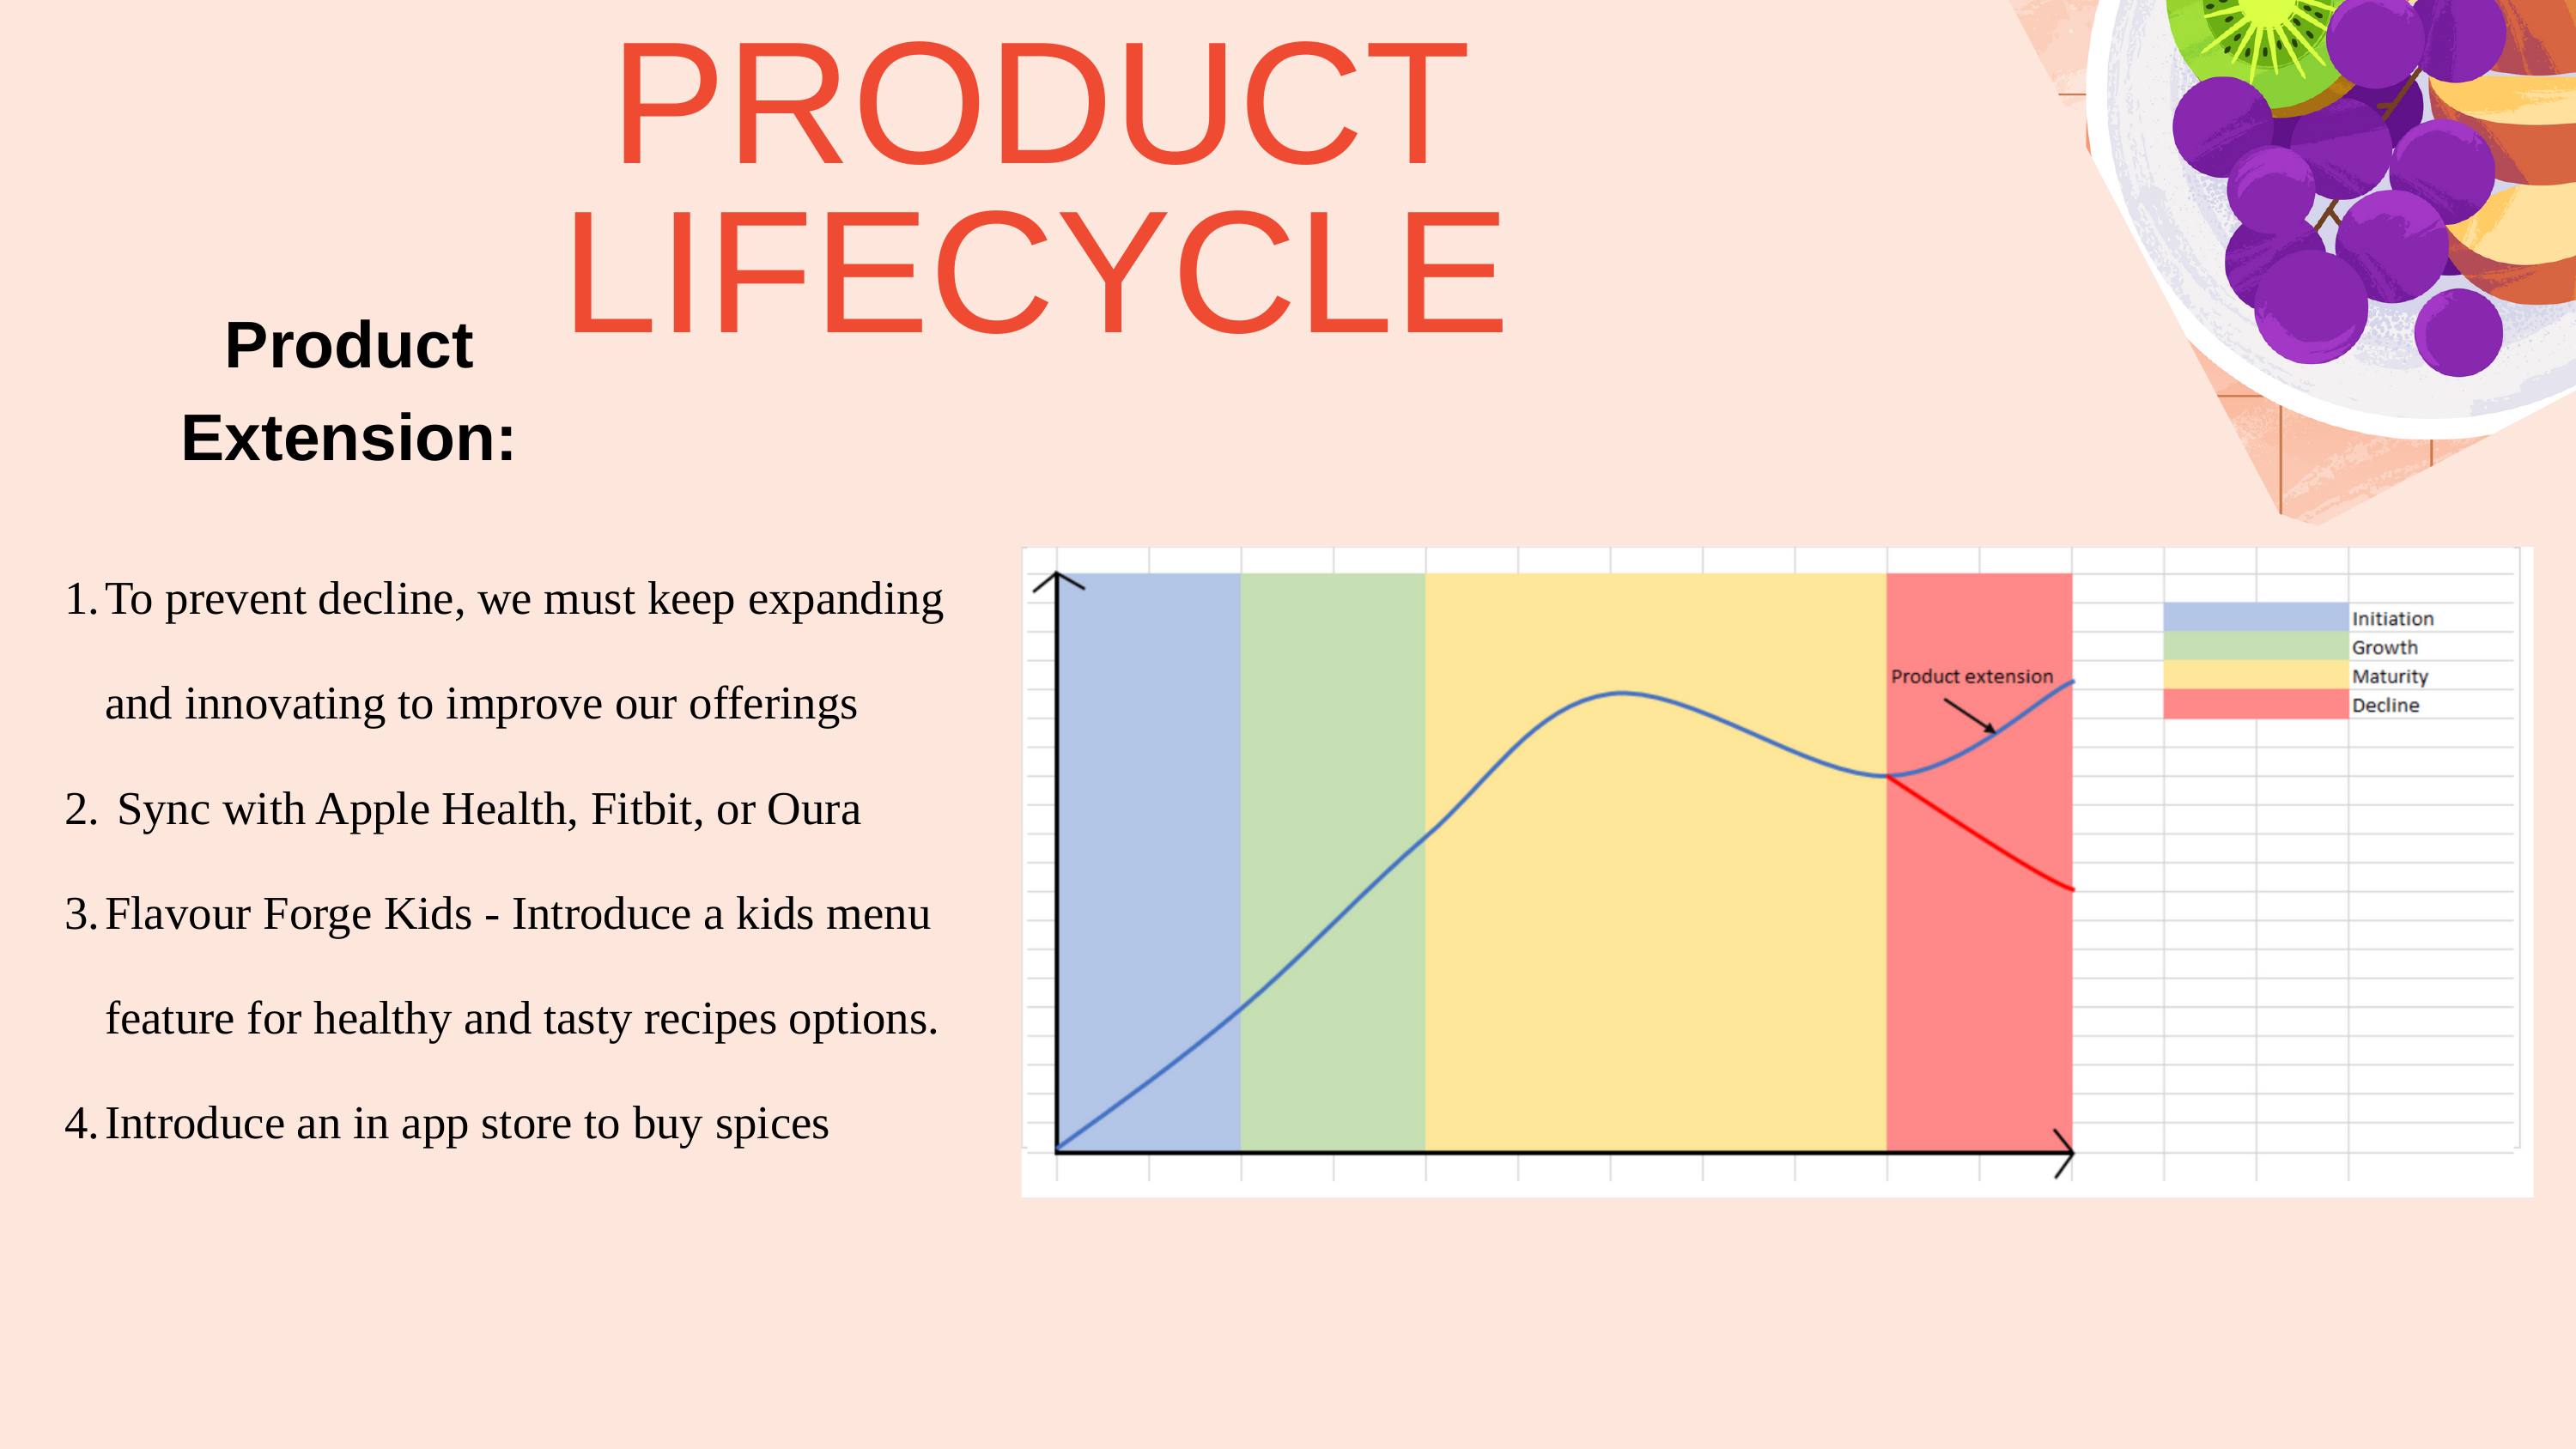

PRODUCT LIFECYCLE

Product Extension:
To prevent decline, we must keep expanding and innovating to improve our offerings
 Sync with Apple Health, Fitbit, or Oura
Flavour Forge Kids - Introduce a kids menu feature for healthy and tasty recipes options.
Introduce an in app store to buy spices